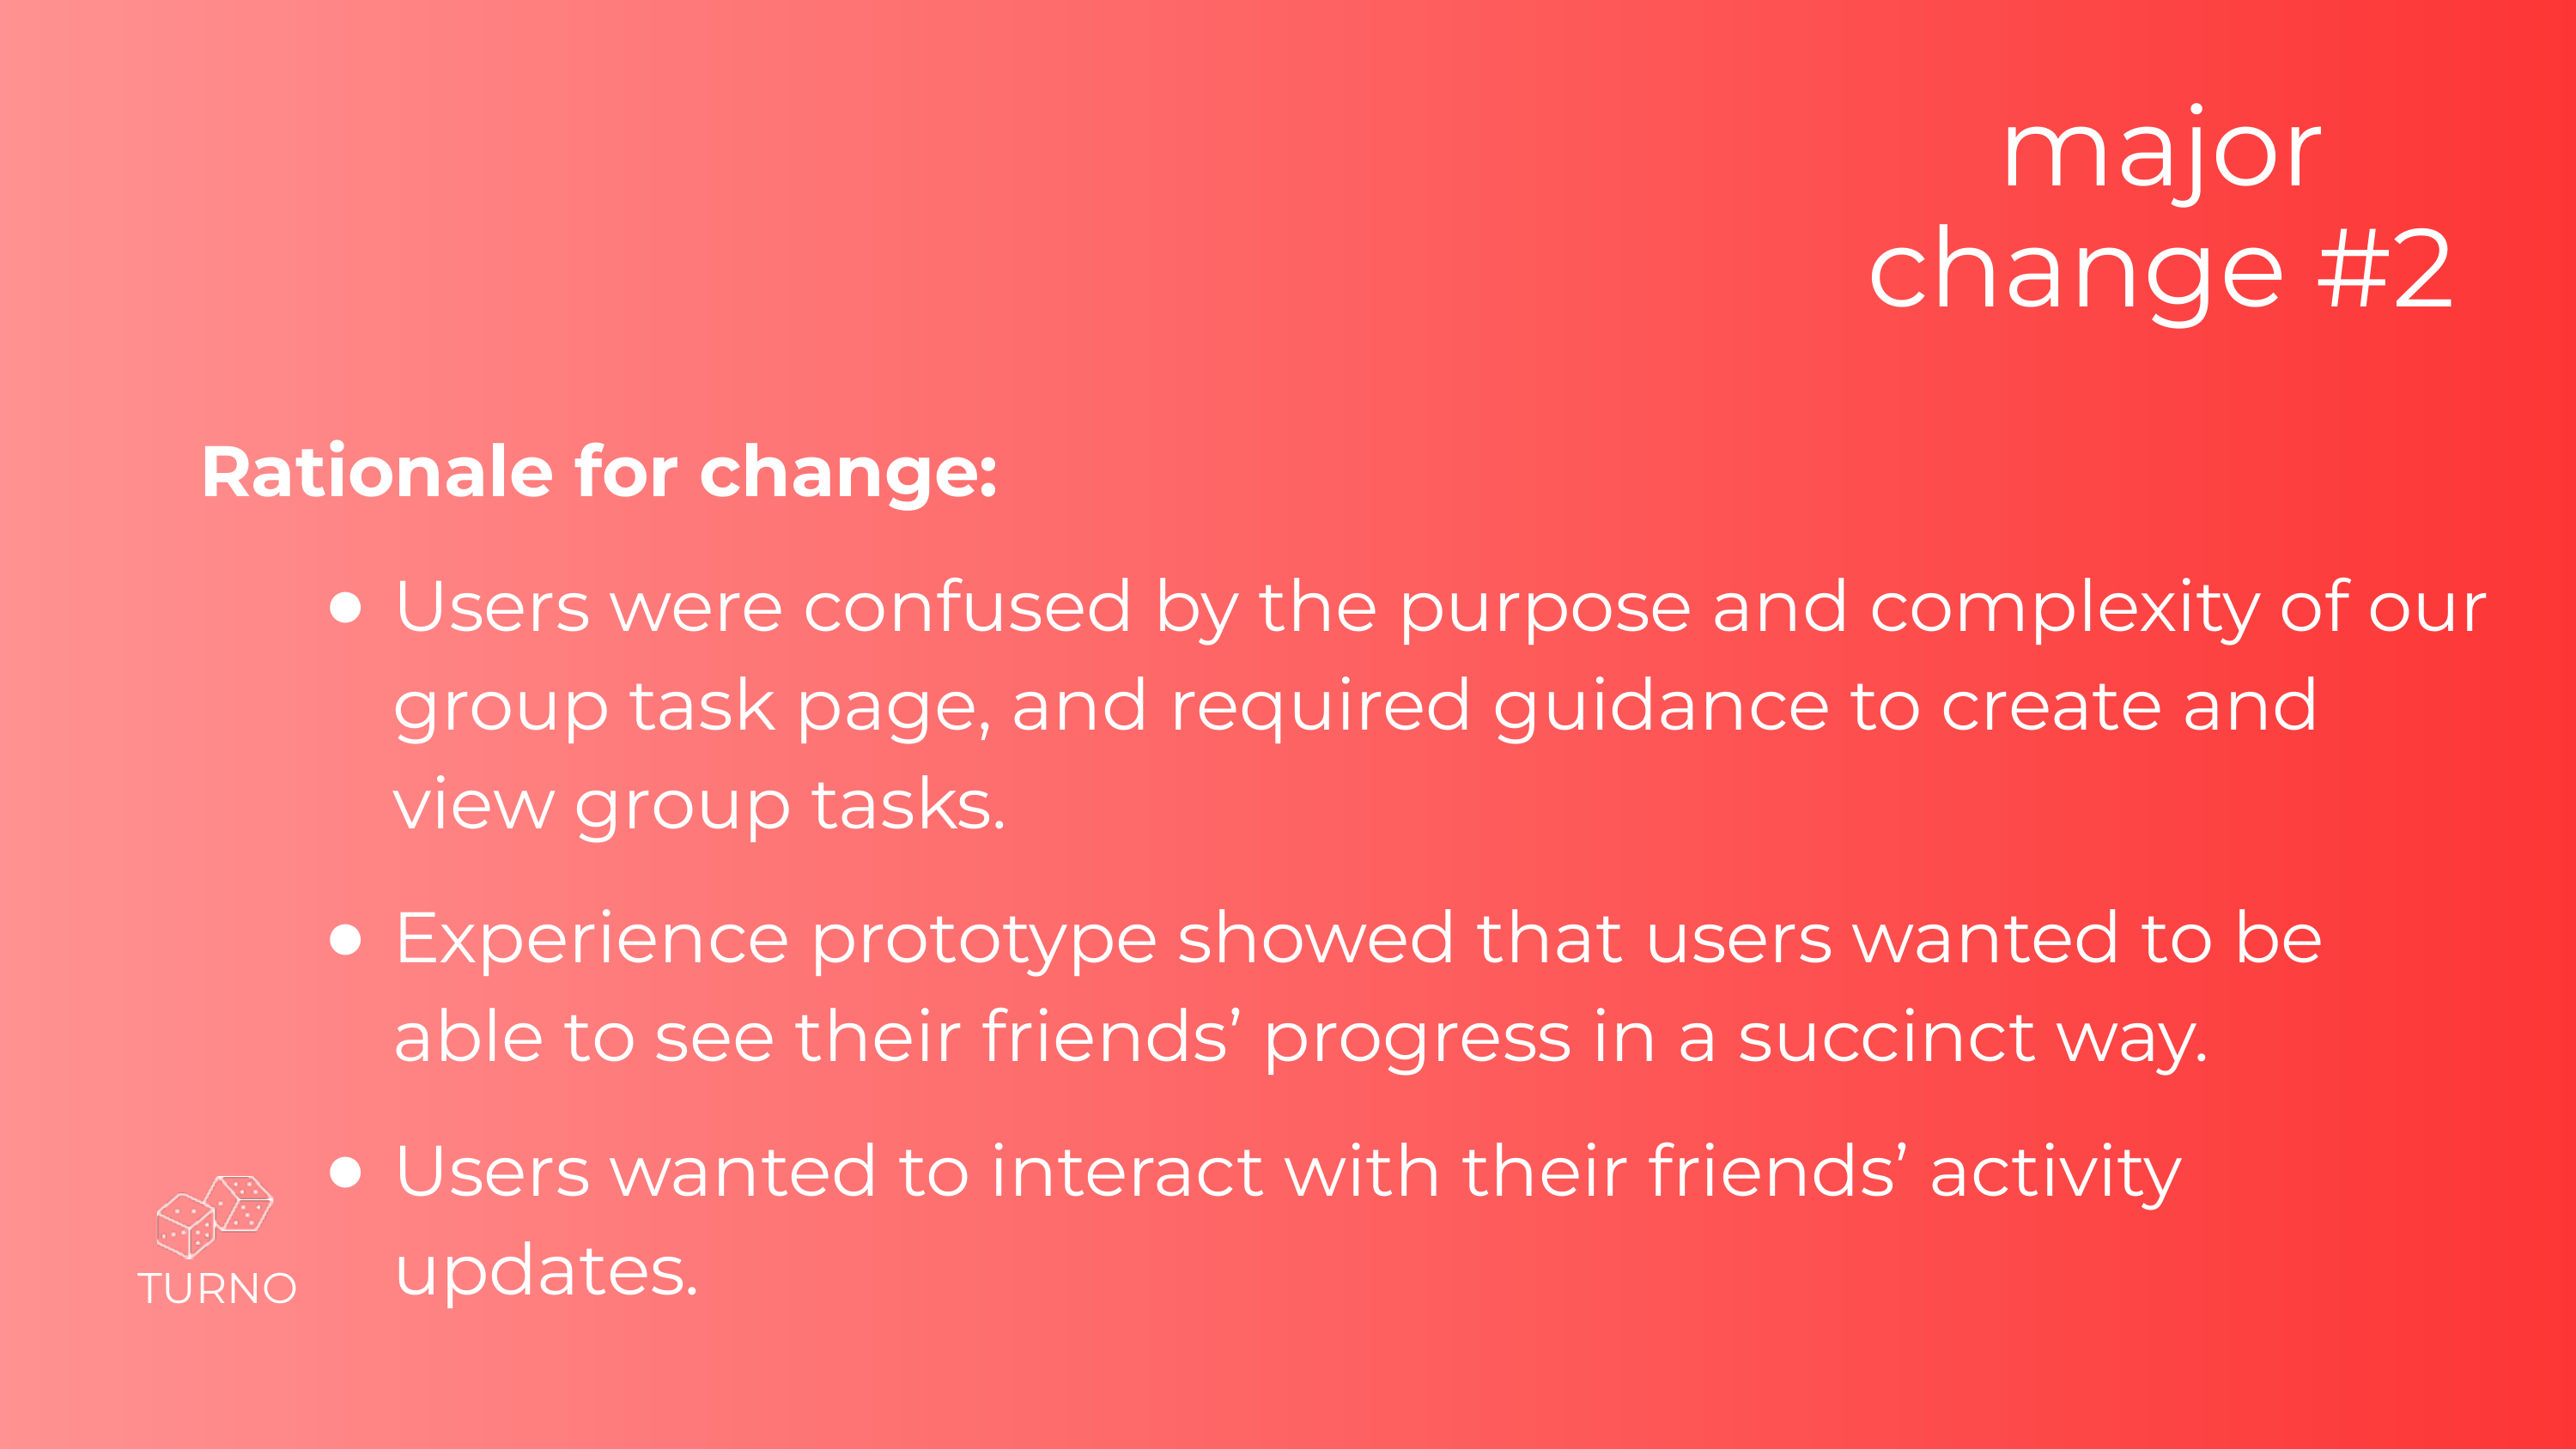

major change #2
Rationale for change:
Users were confused by the purpose and complexity of our group task page, and required guidance to create and view group tasks.
Experience prototype showed that users wanted to be able to see their friends’ progress in a succinct way.
Users wanted to interact with their friends’ activity updates.

TURNO